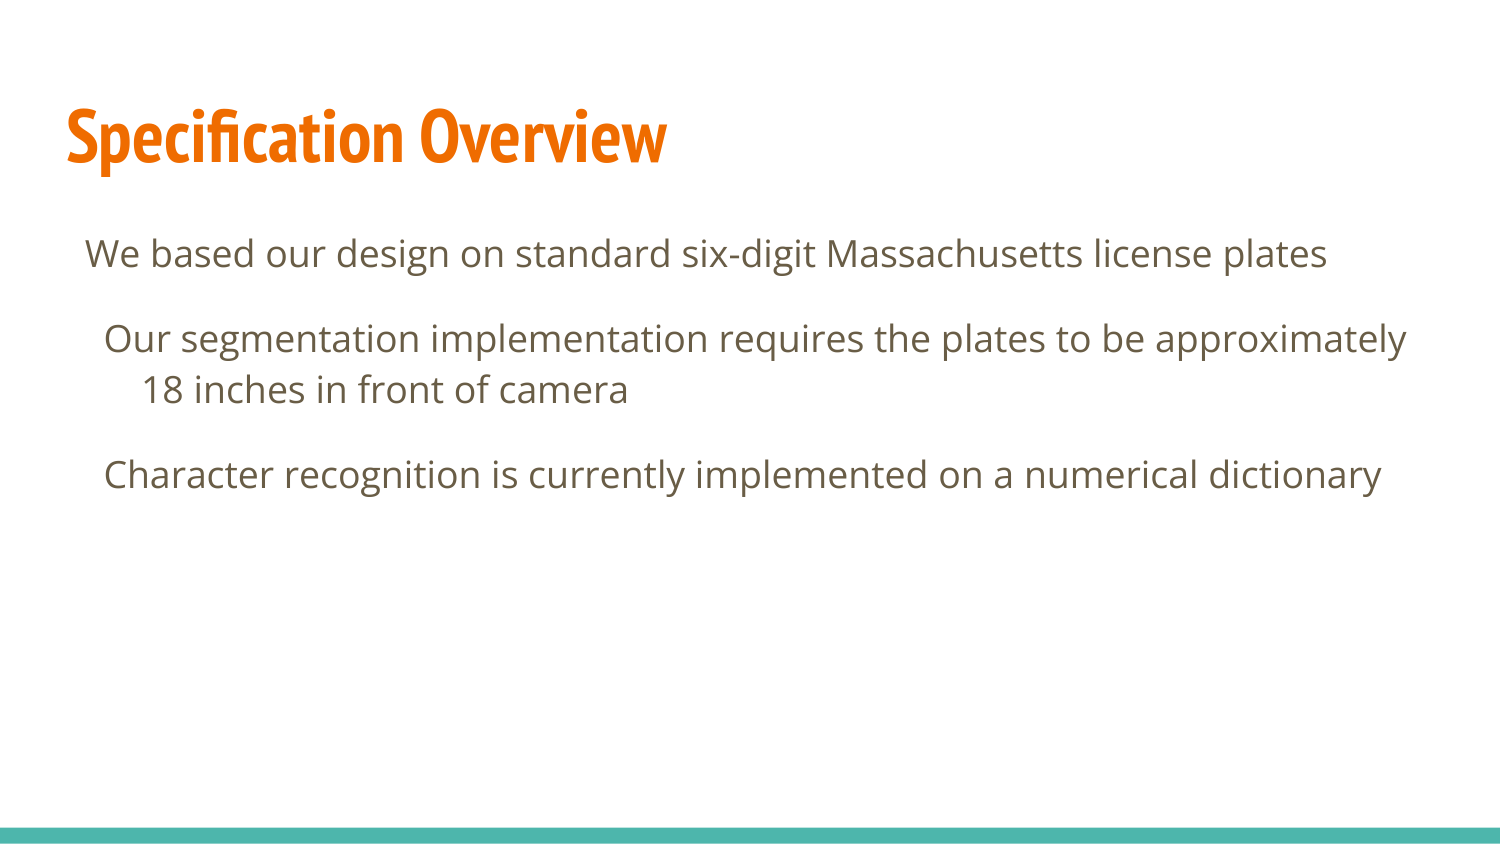

# Specification Overview
We based our design on standard six-digit Massachusetts license plates
Our segmentation implementation requires the plates to be approximately 18 inches in front of camera
Character recognition is currently implemented on a numerical dictionary